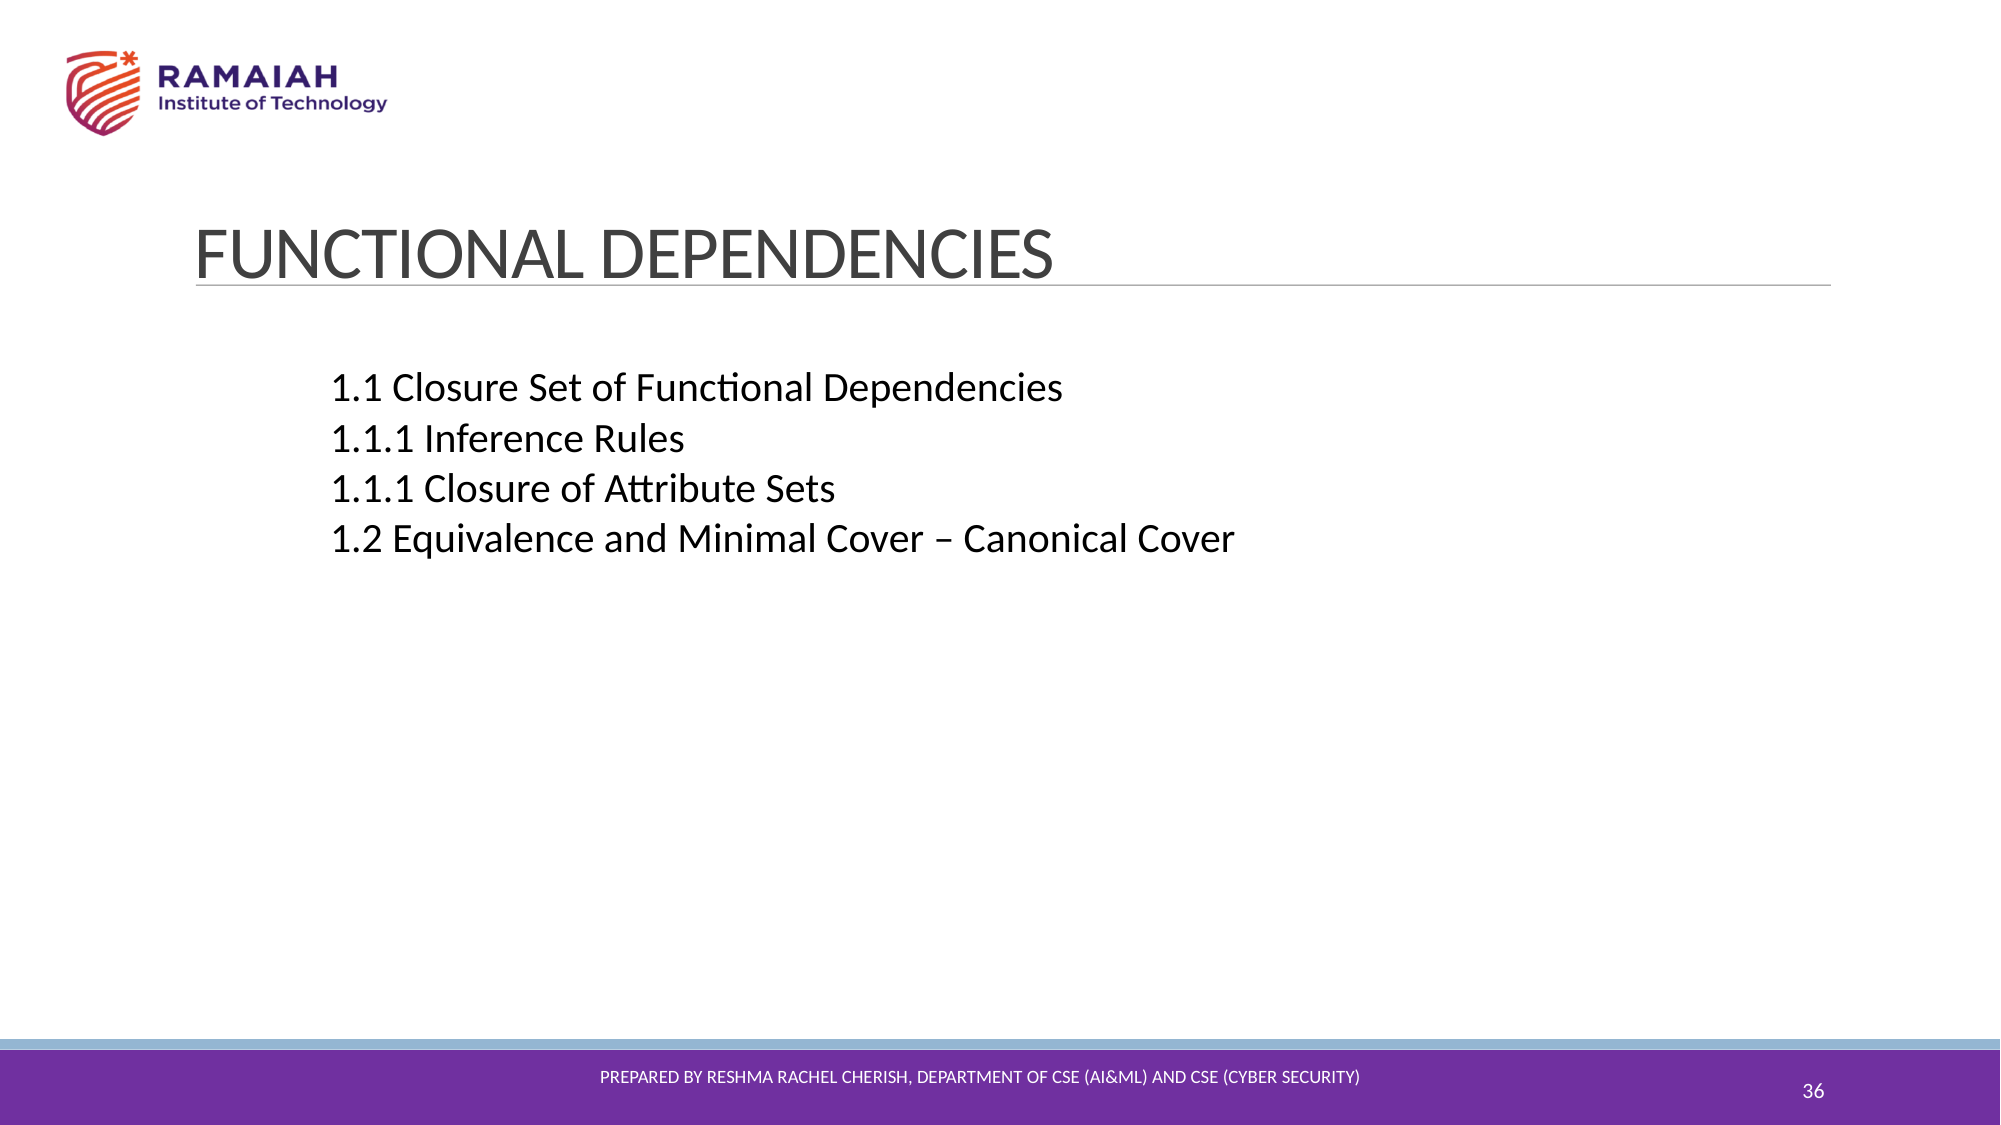

FUNCTIONAL DEPENDENCIES

1.1 Closure Set of Functional Dependencies
1.1.1 Inference Rules
1.1.1 Closure of Attribute Sets
1.2 Equivalence and Minimal Cover – Canonical Cover

36
Prepared By reshma Rachel cherish, Department of CSE (ai&ml) and CSE (Cyber security)